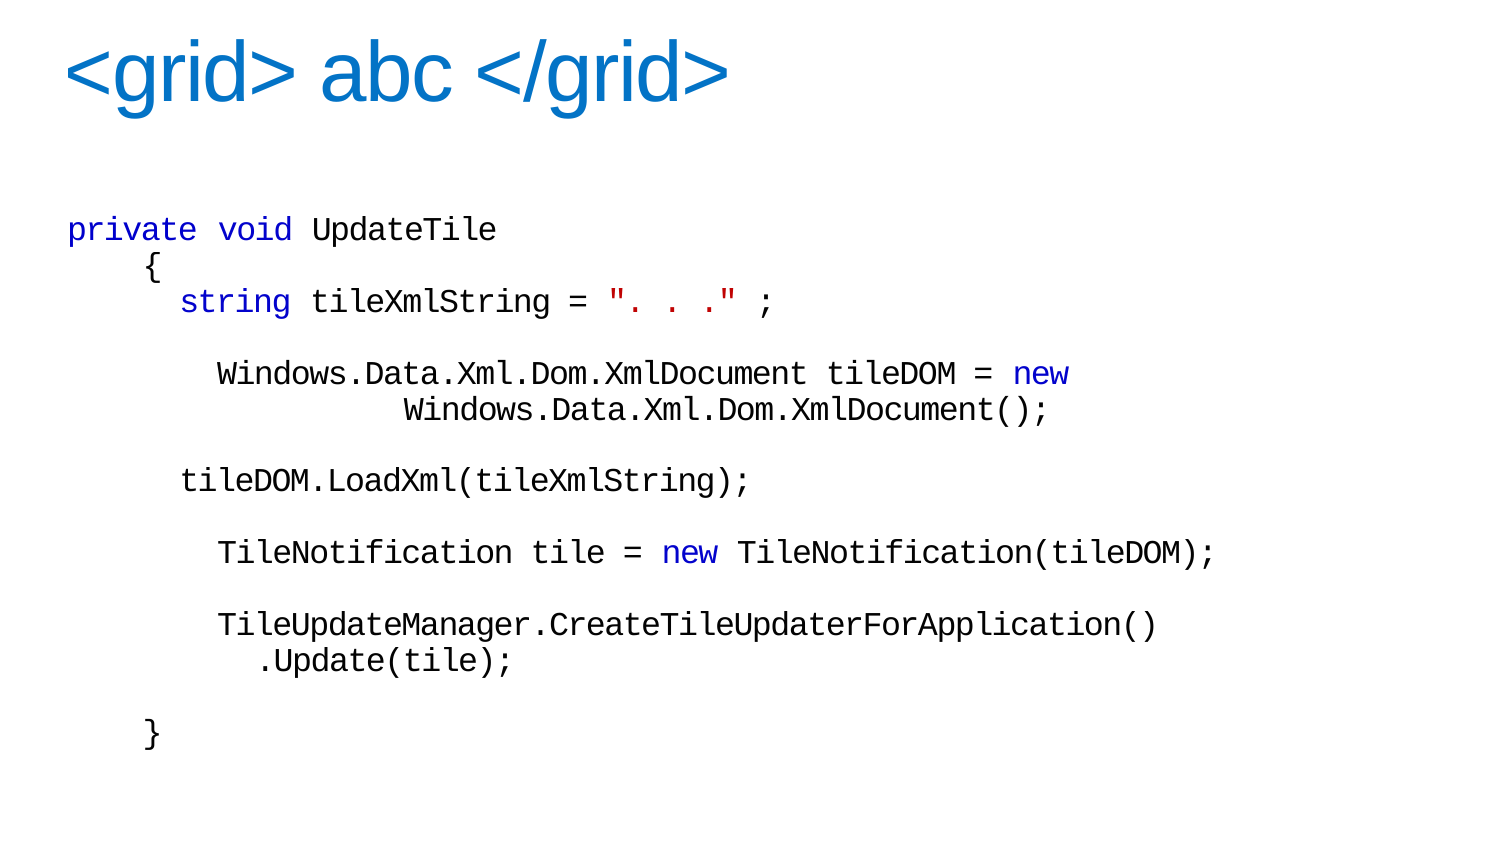

# <grid> abc </grid>
private void UpdateTile
    {
      string tileXmlString = ". . ." ;
	Windows.Data.Xml.Dom.XmlDocument tileDOM = new 					  Windows.Data.Xml.Dom.XmlDocument();

      tileDOM.LoadXml(tileXmlString);

	TileNotification tile = new TileNotification(tileDOM);

	TileUpdateManager.CreateTileUpdaterForApplication()
	  .Update(tile);

    }